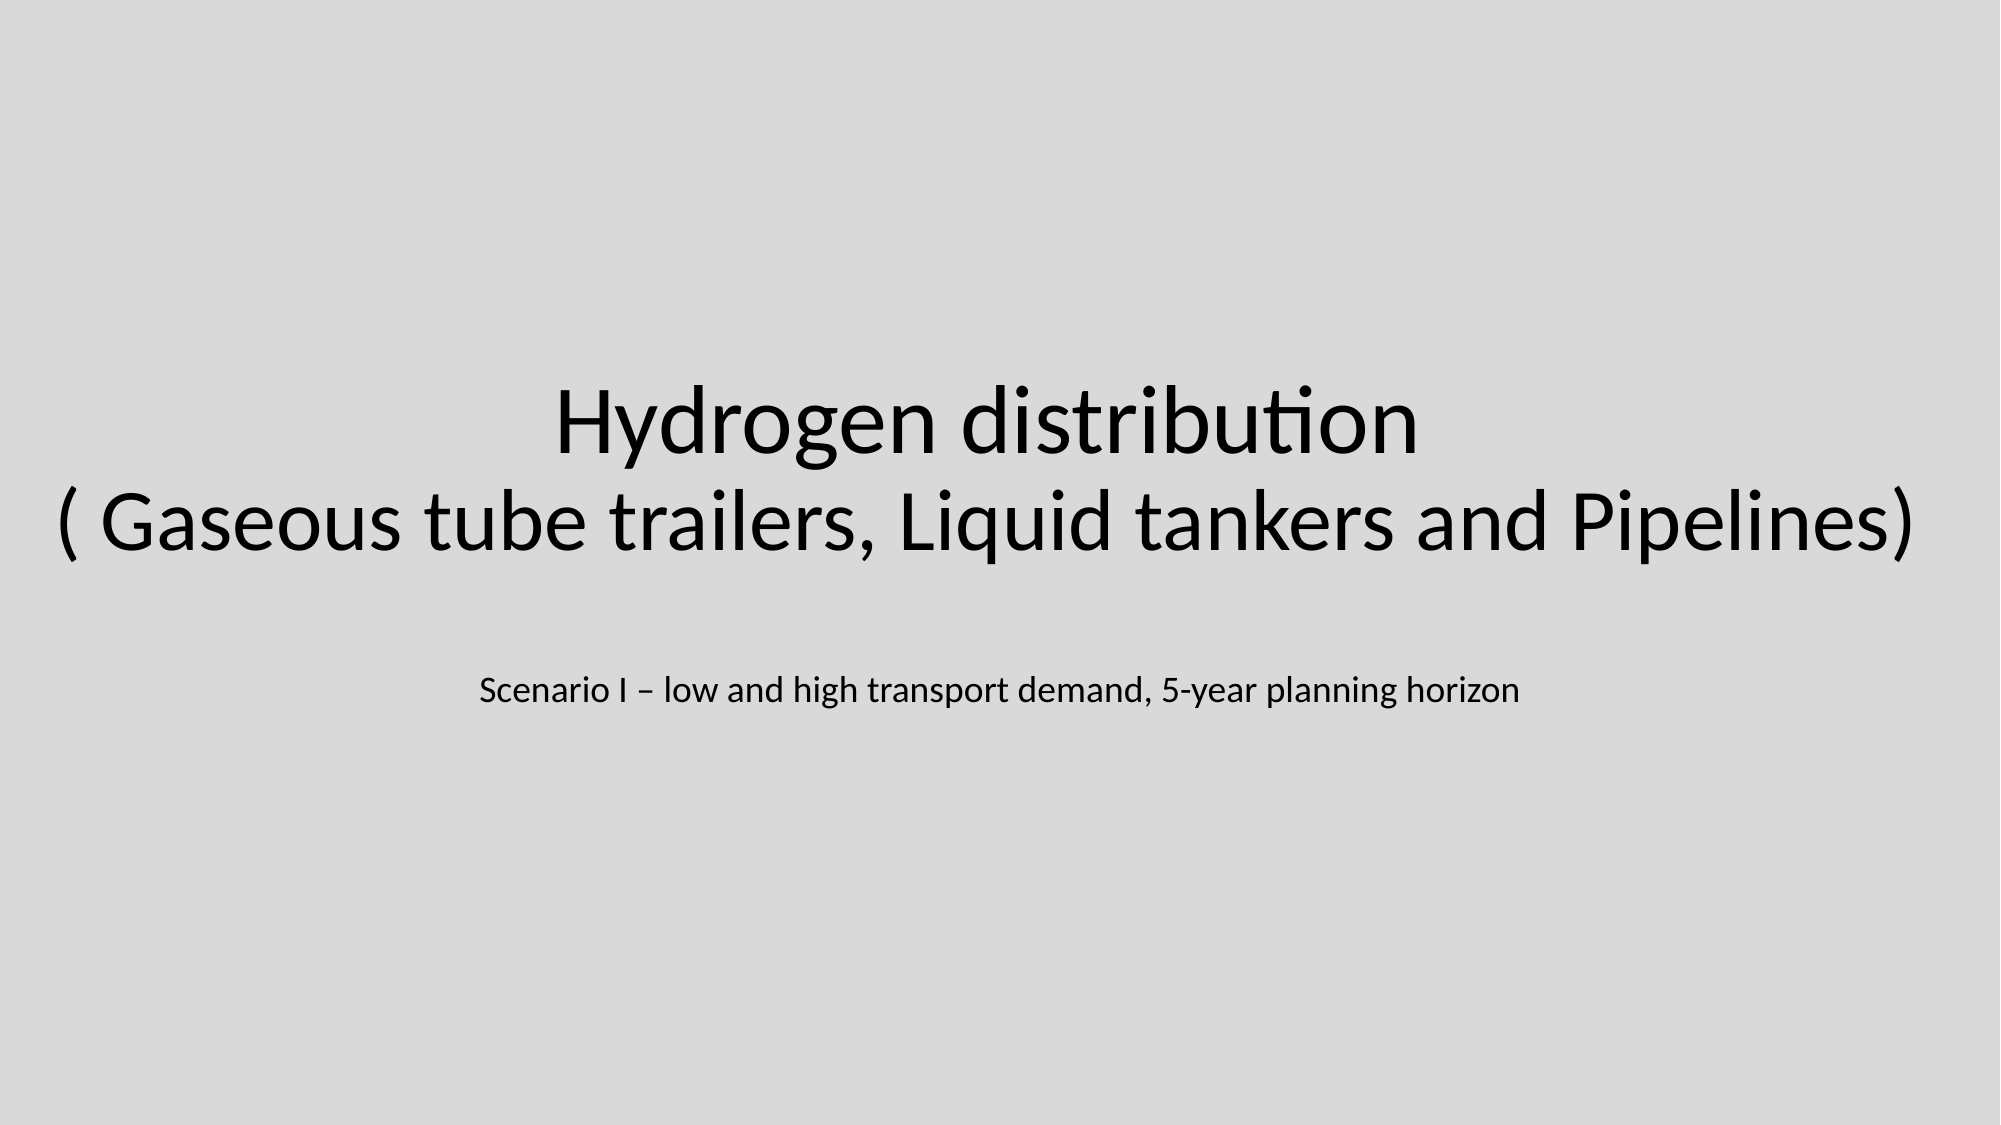

# Hydrogen distribution ( Gaseous tube trailers, Liquid tankers and Pipelines)
Scenario I – low and high transport demand, 5-year planning horizon
17